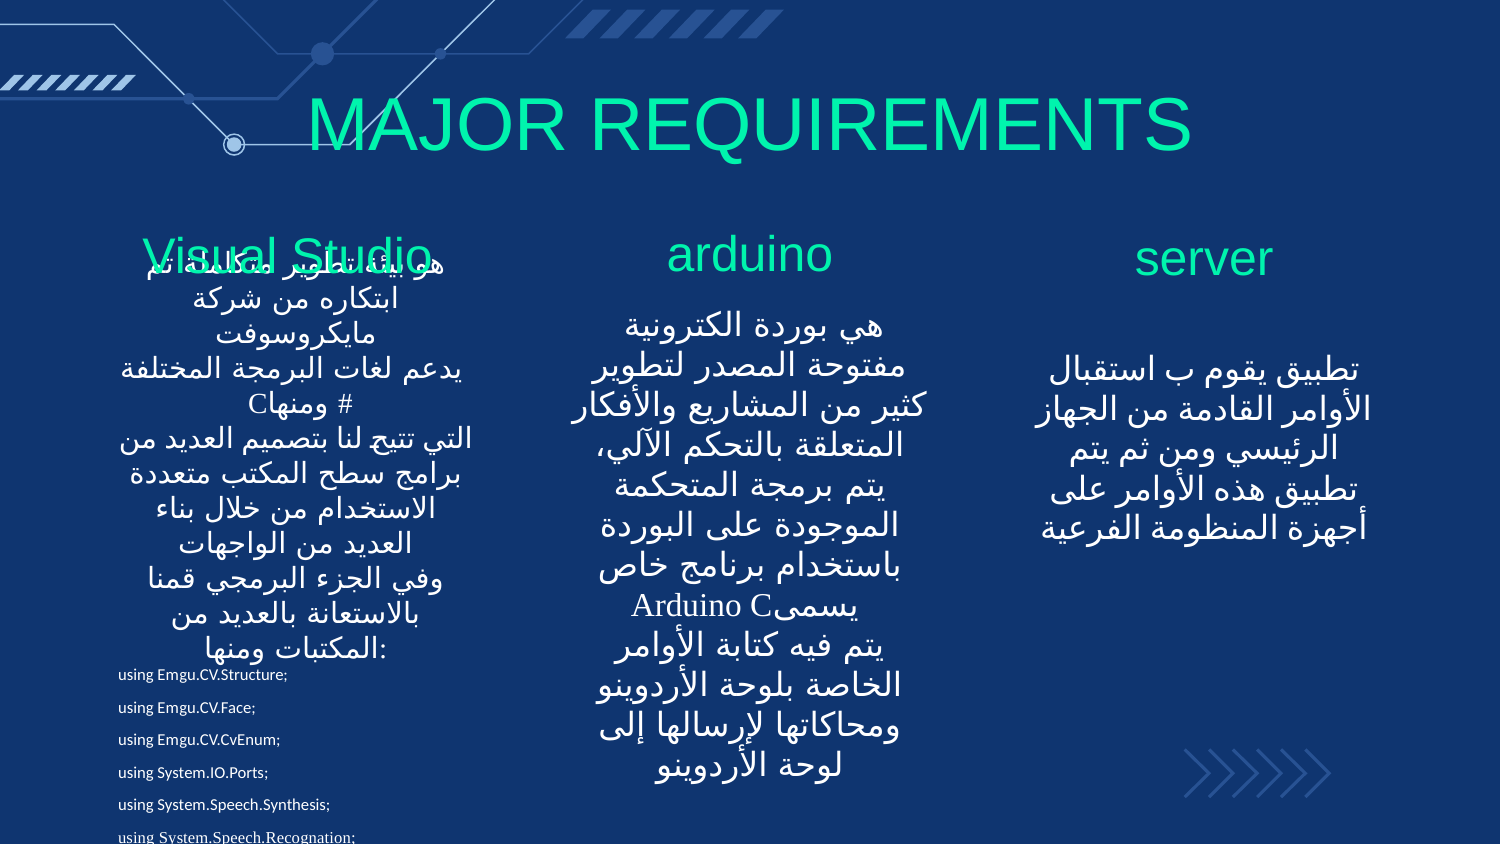

# MAJOR REQUIREMENTS
arduino
Visual Studio
server
 هي بوردة الكترونية مفتوحة المصدر لتطوير كثير من المشاريع والأفكار المتعلقة بالتحكم الآلي، يتم برمجة المتحكمة الموجودة على البوردة باستخدام برنامج خاص Arduino Cيسمى
يتم فيه كتابة الأوامر الخاصة بلوحة الأردوينو ومحاكاتها لإرسالها إلى لوحة الأردوينو
هو بيئة تطوير متكاملة تم ابتكاره من شركة مايكروسوفت
يدعم لغات البرمجة المختلفة   Cومنها #
التي تتيح لنا بتصميم العديد من برامج سطح المكتب متعددة الاستخدام من خلال بناء العديد من الواجهات
وفي الجزء البرمجي قمنا بالاستعانة بالعديد من المكتبات ومنها:
using Emgu.CV.Structure;
using Emgu.CV.Face;
using Emgu.CV.CvEnum;
using System.IO.Ports;
using System.Speech.Synthesis;
using System.Speech.Recognation;
using System.Net.Sockets;

تطبيق يقوم ب استقبال الأوامر القادمة من الجهاز الرئيسي ومن ثم يتم تطبيق هذه الأوامر على أجهزة المنظومة الفرعية